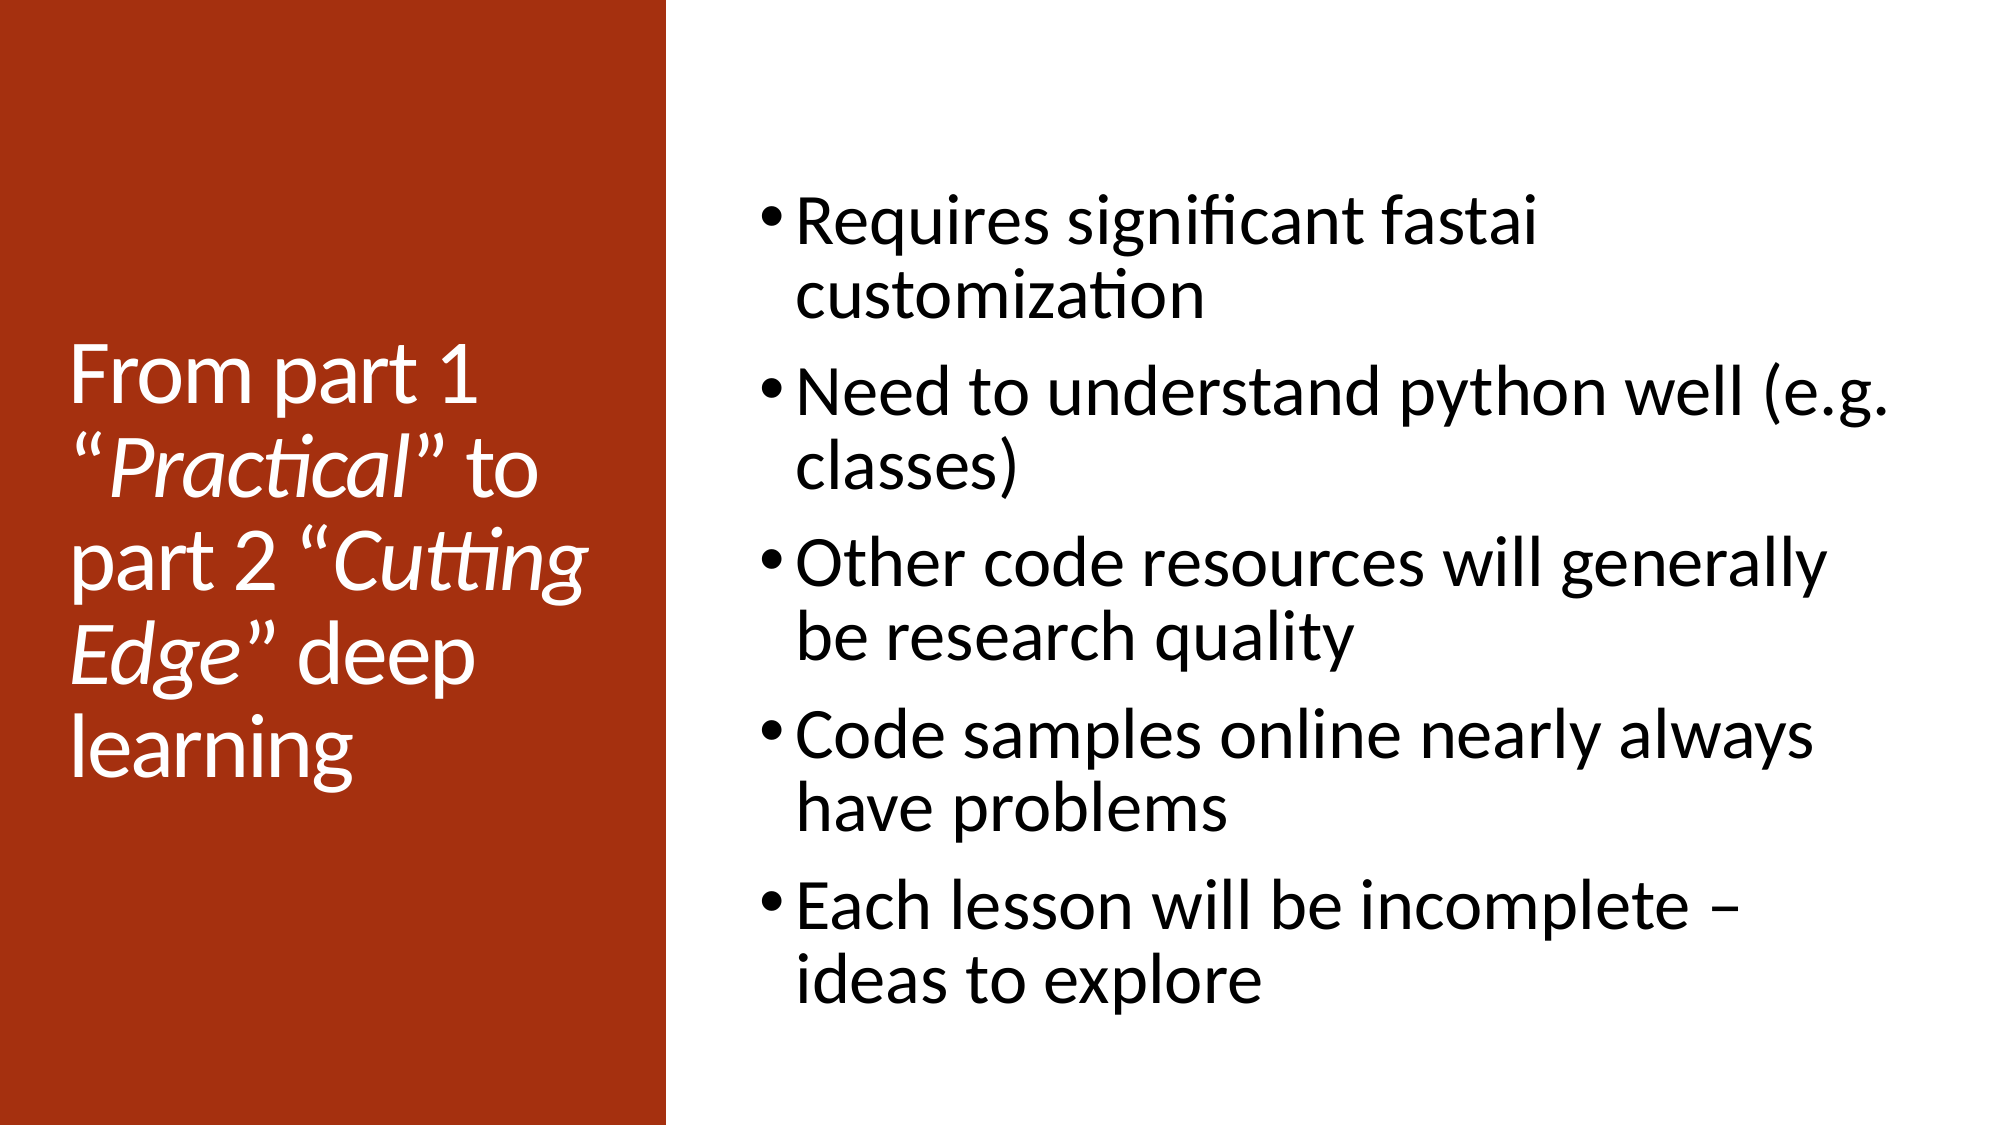

# From part 1 “Practical” to part 2 “Cutting Edge” deep learning
Requires significant fastai customization
Need to understand python well (e.g. classes)
Other code resources will generally be research quality
Code samples online nearly always have problems
Each lesson will be incomplete – ideas to explore